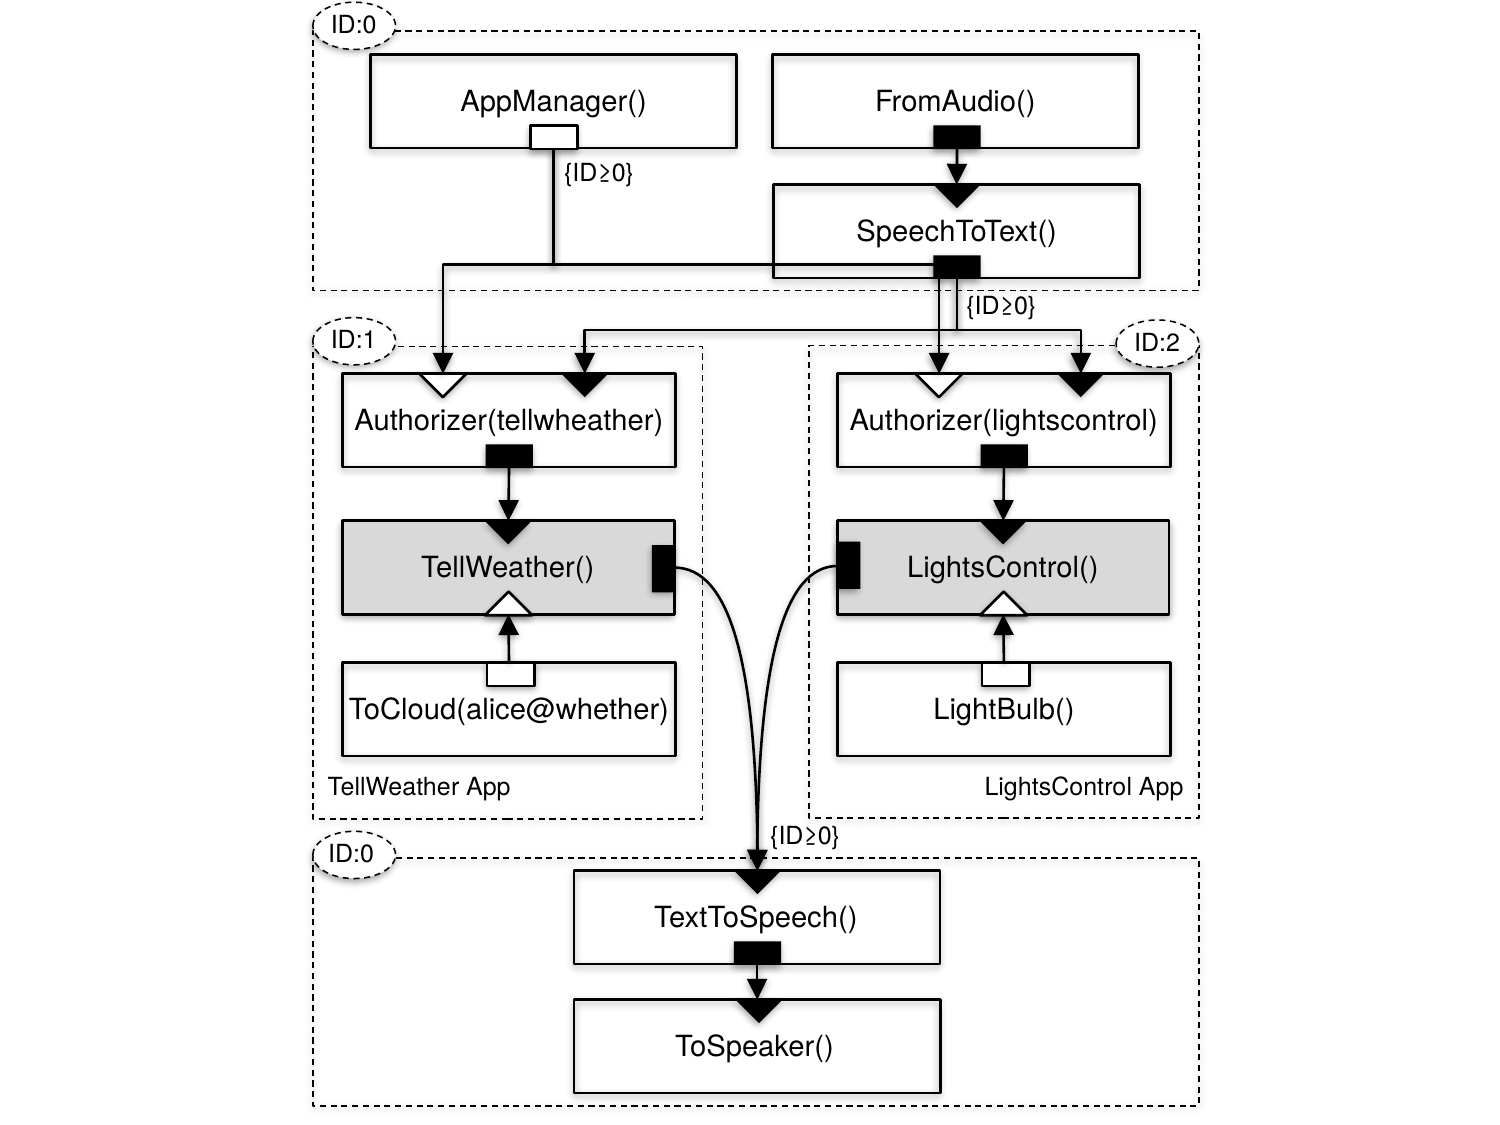

ID:0

AppManager()
FromAudio()

{ID≥0}

SpeechToText()

{ID≥0}
ID:1

ID:2

Authorizer(tellwheather)
Authorizer(lightscontrol)

TellWeather()
LightsControl()

ToCloud(alice@whether)
LightBulb()
TellWeather App
LightsControl App
{ID≥0}
ID:0

TextToSpeech()

ToSpeaker()